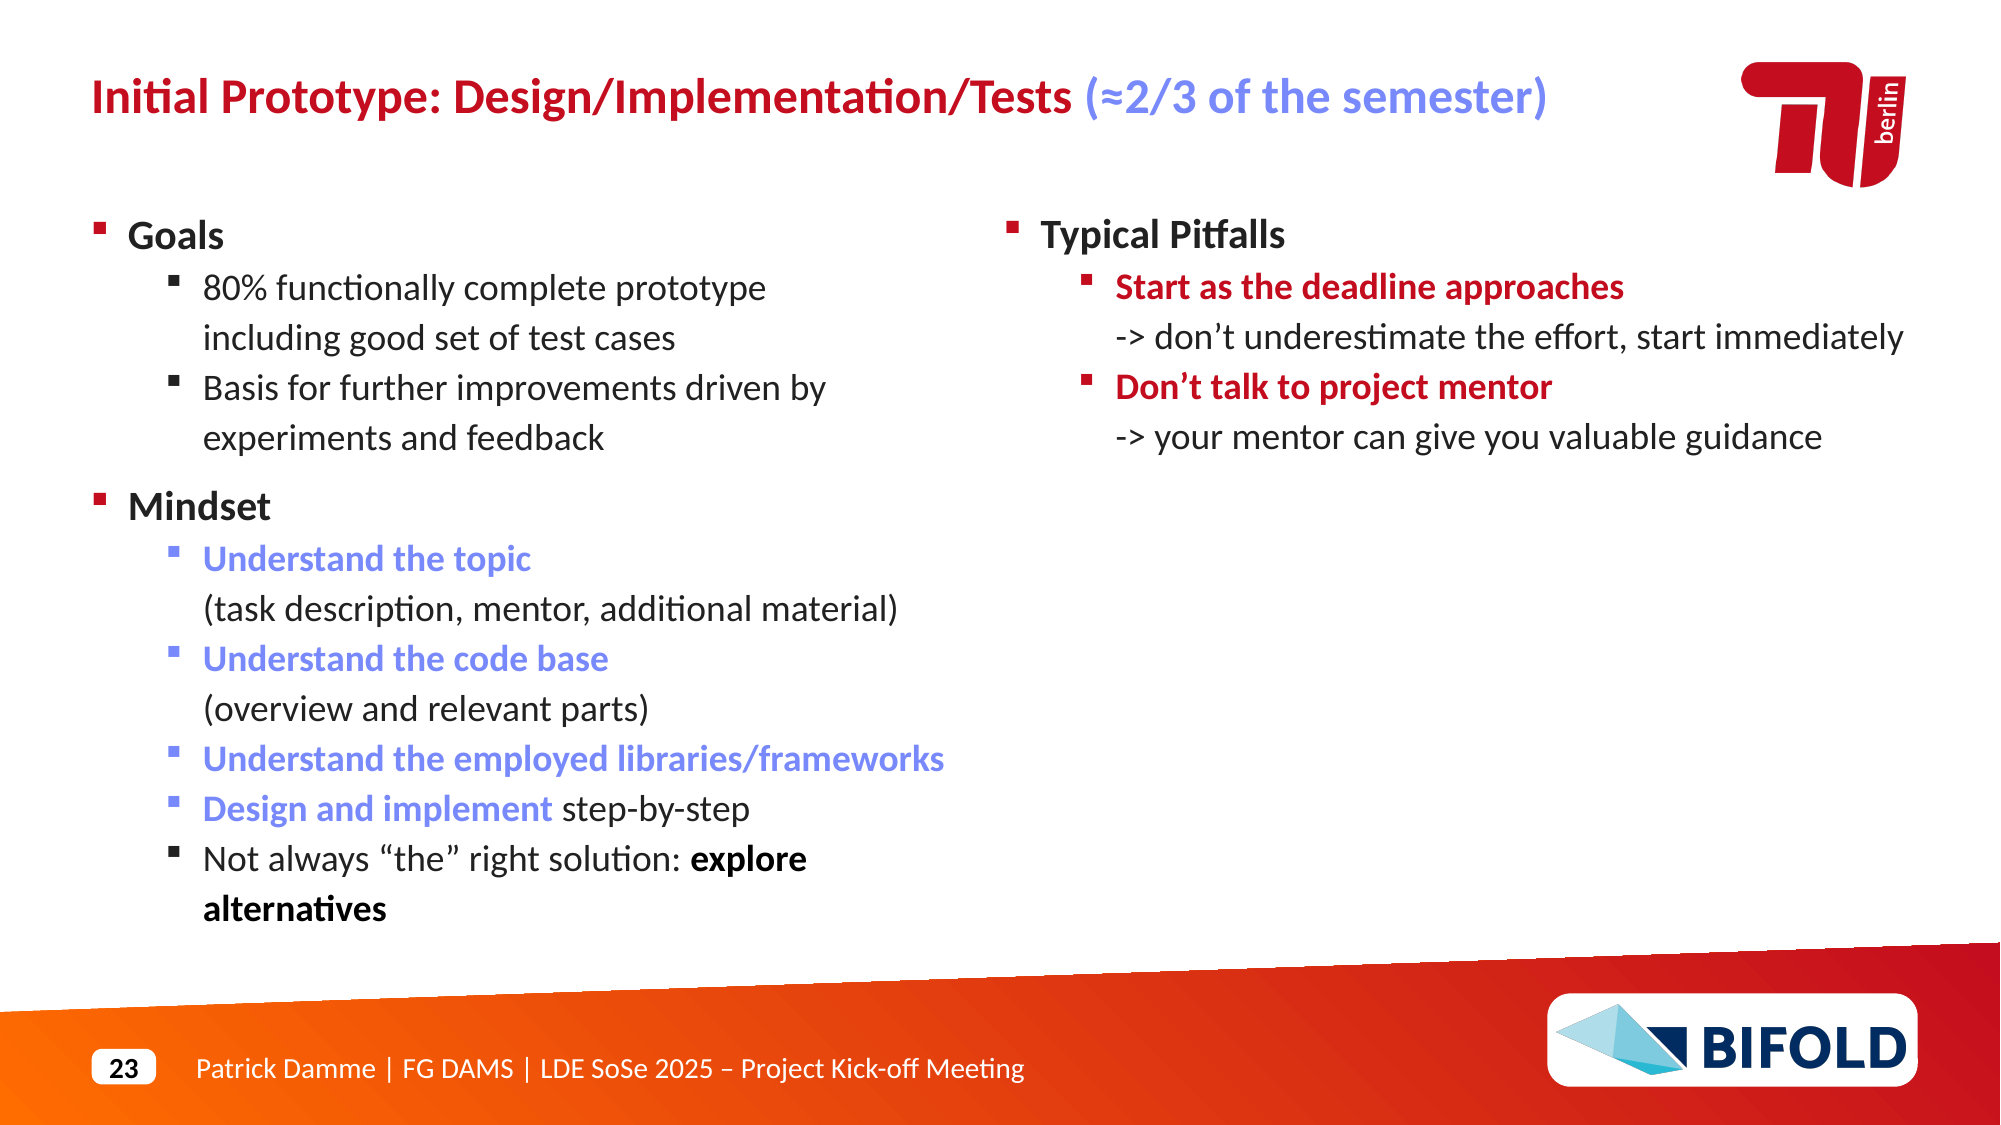

Initial Prototype: Design/Implementation/Tests (≈2/3 of the semester)

Typical Pitfalls
Start as the deadline approaches
-> don’t underestimate the effort, start immediately
Don’t talk to project mentor
-> your mentor can give you valuable guidance
Goals
80% functionally complete prototype
including good set of test cases
Basis for further improvements driven by experiments and feedback
Mindset
Understand the topic
(task description, mentor, additional material)
Understand the code base
(overview and relevant parts)
Understand the employed libraries/frameworks
Design and implement step-by-step
Not always “the” right solution: explore alternatives